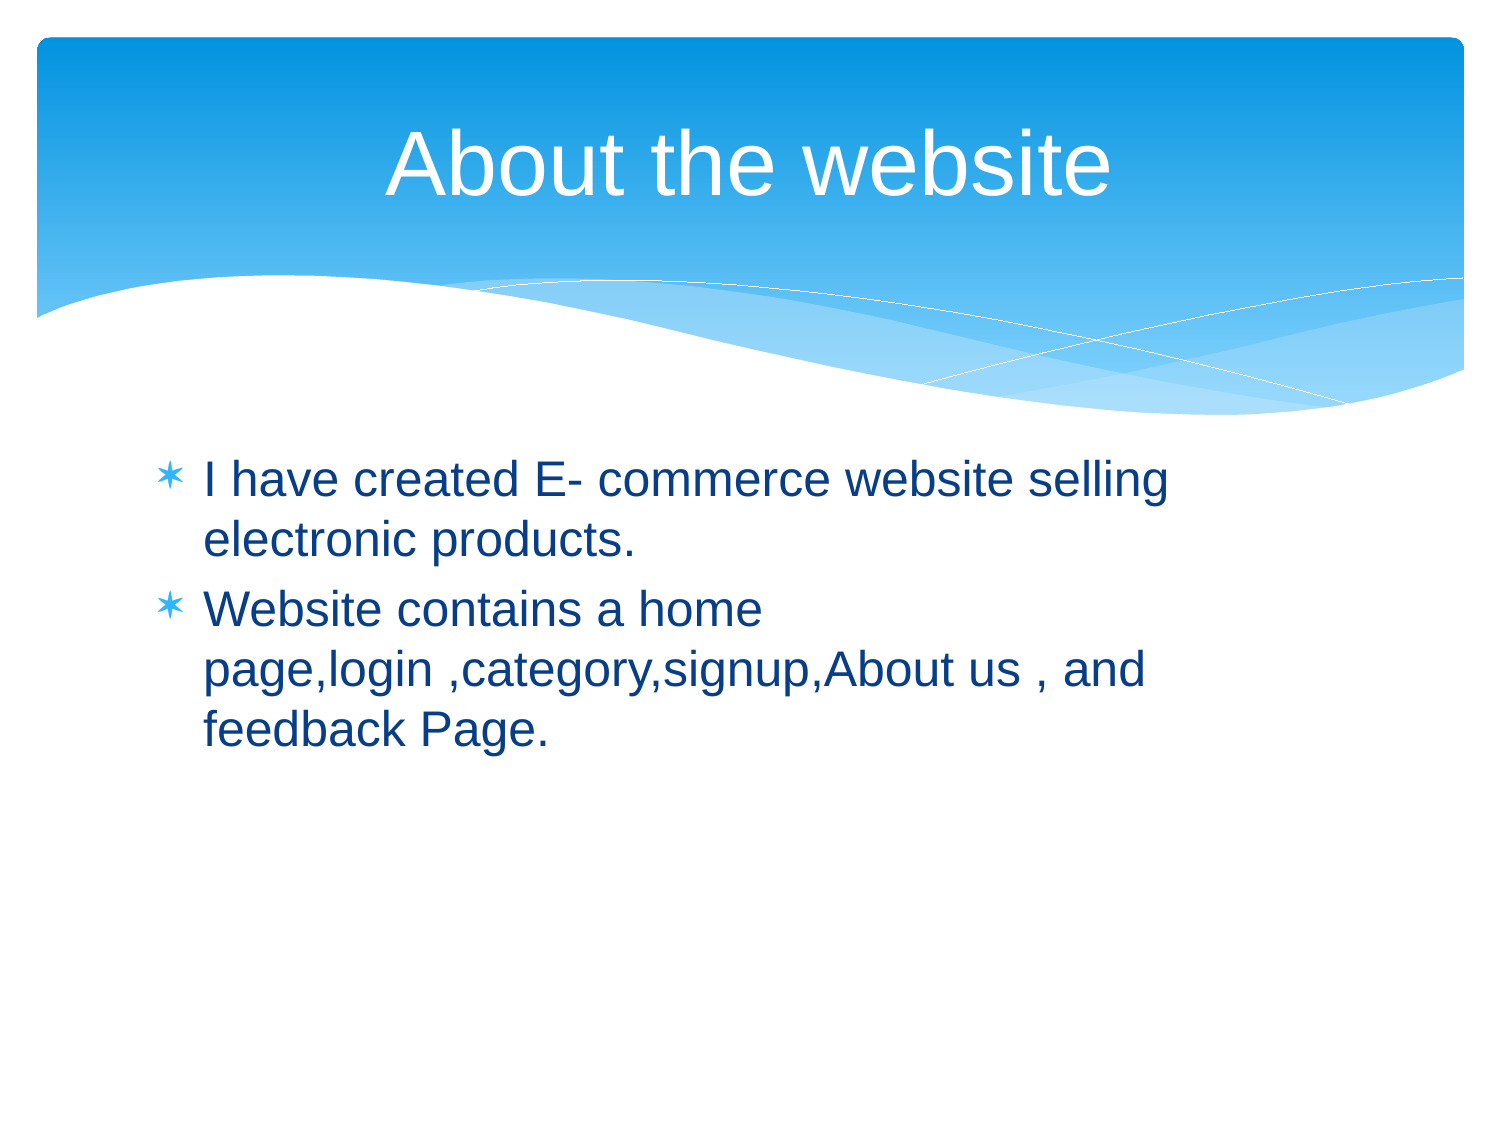

# About the website
I have created E- commerce website selling electronic products.
Website contains a home page,login ,category,signup,About us , and feedback Page.